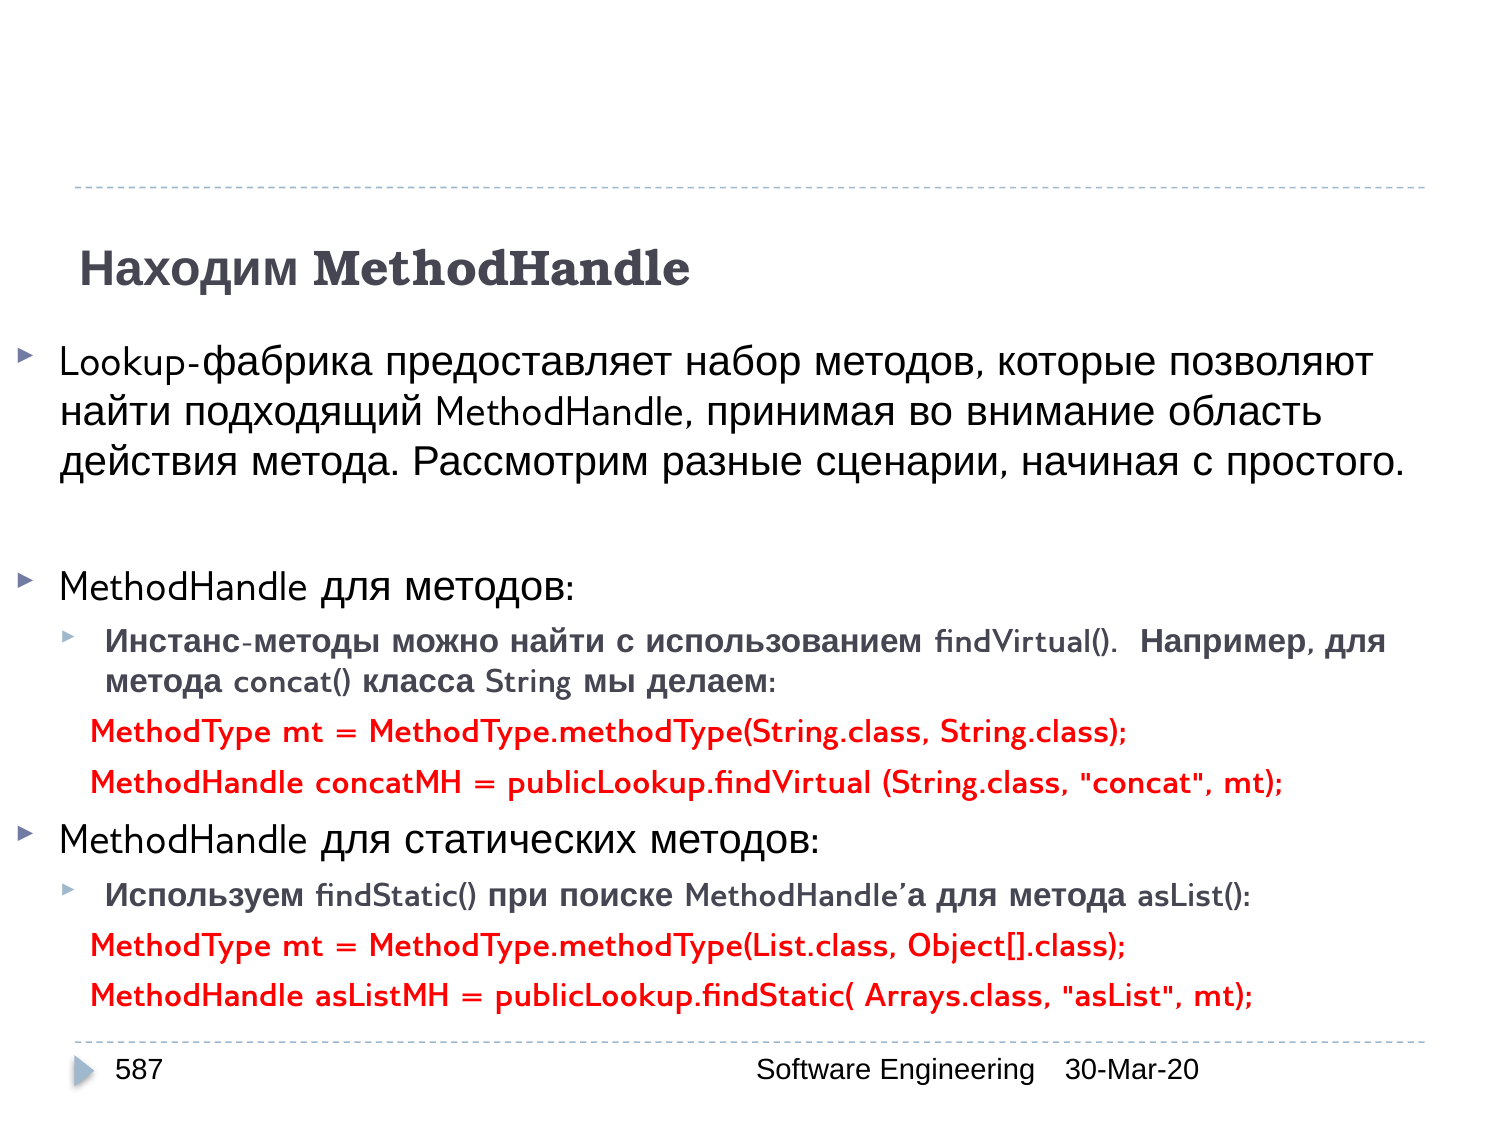

# Находим MethodHandle
Lookup-фабрика предоставляет набор методов, которые позволяют найти подходящий MethodHandle, принимая во внимание область действия метода. Рассмотрим разные сценарии, начиная с простого.

MethodHandle для методов:
Инстанс-методы можно найти с использованием findVirtual().  Например, для метода concat() класса String мы делаем:
MethodType mt = MethodType.methodType(String.class, String.class);
MethodHandle concatMH = publicLookup.findVirtual (String.class, "concat", mt);
MethodHandle для статических методов:
Используем findStatic() при поиске MethodHandle’а для метода asList():
MethodType mt = MethodType.methodType(List.class, Object[].class);
MethodHandle asListMH = publicLookup.findStatic( Arrays.class, "asList", mt);

587
Software Engineering
30-Mar-20